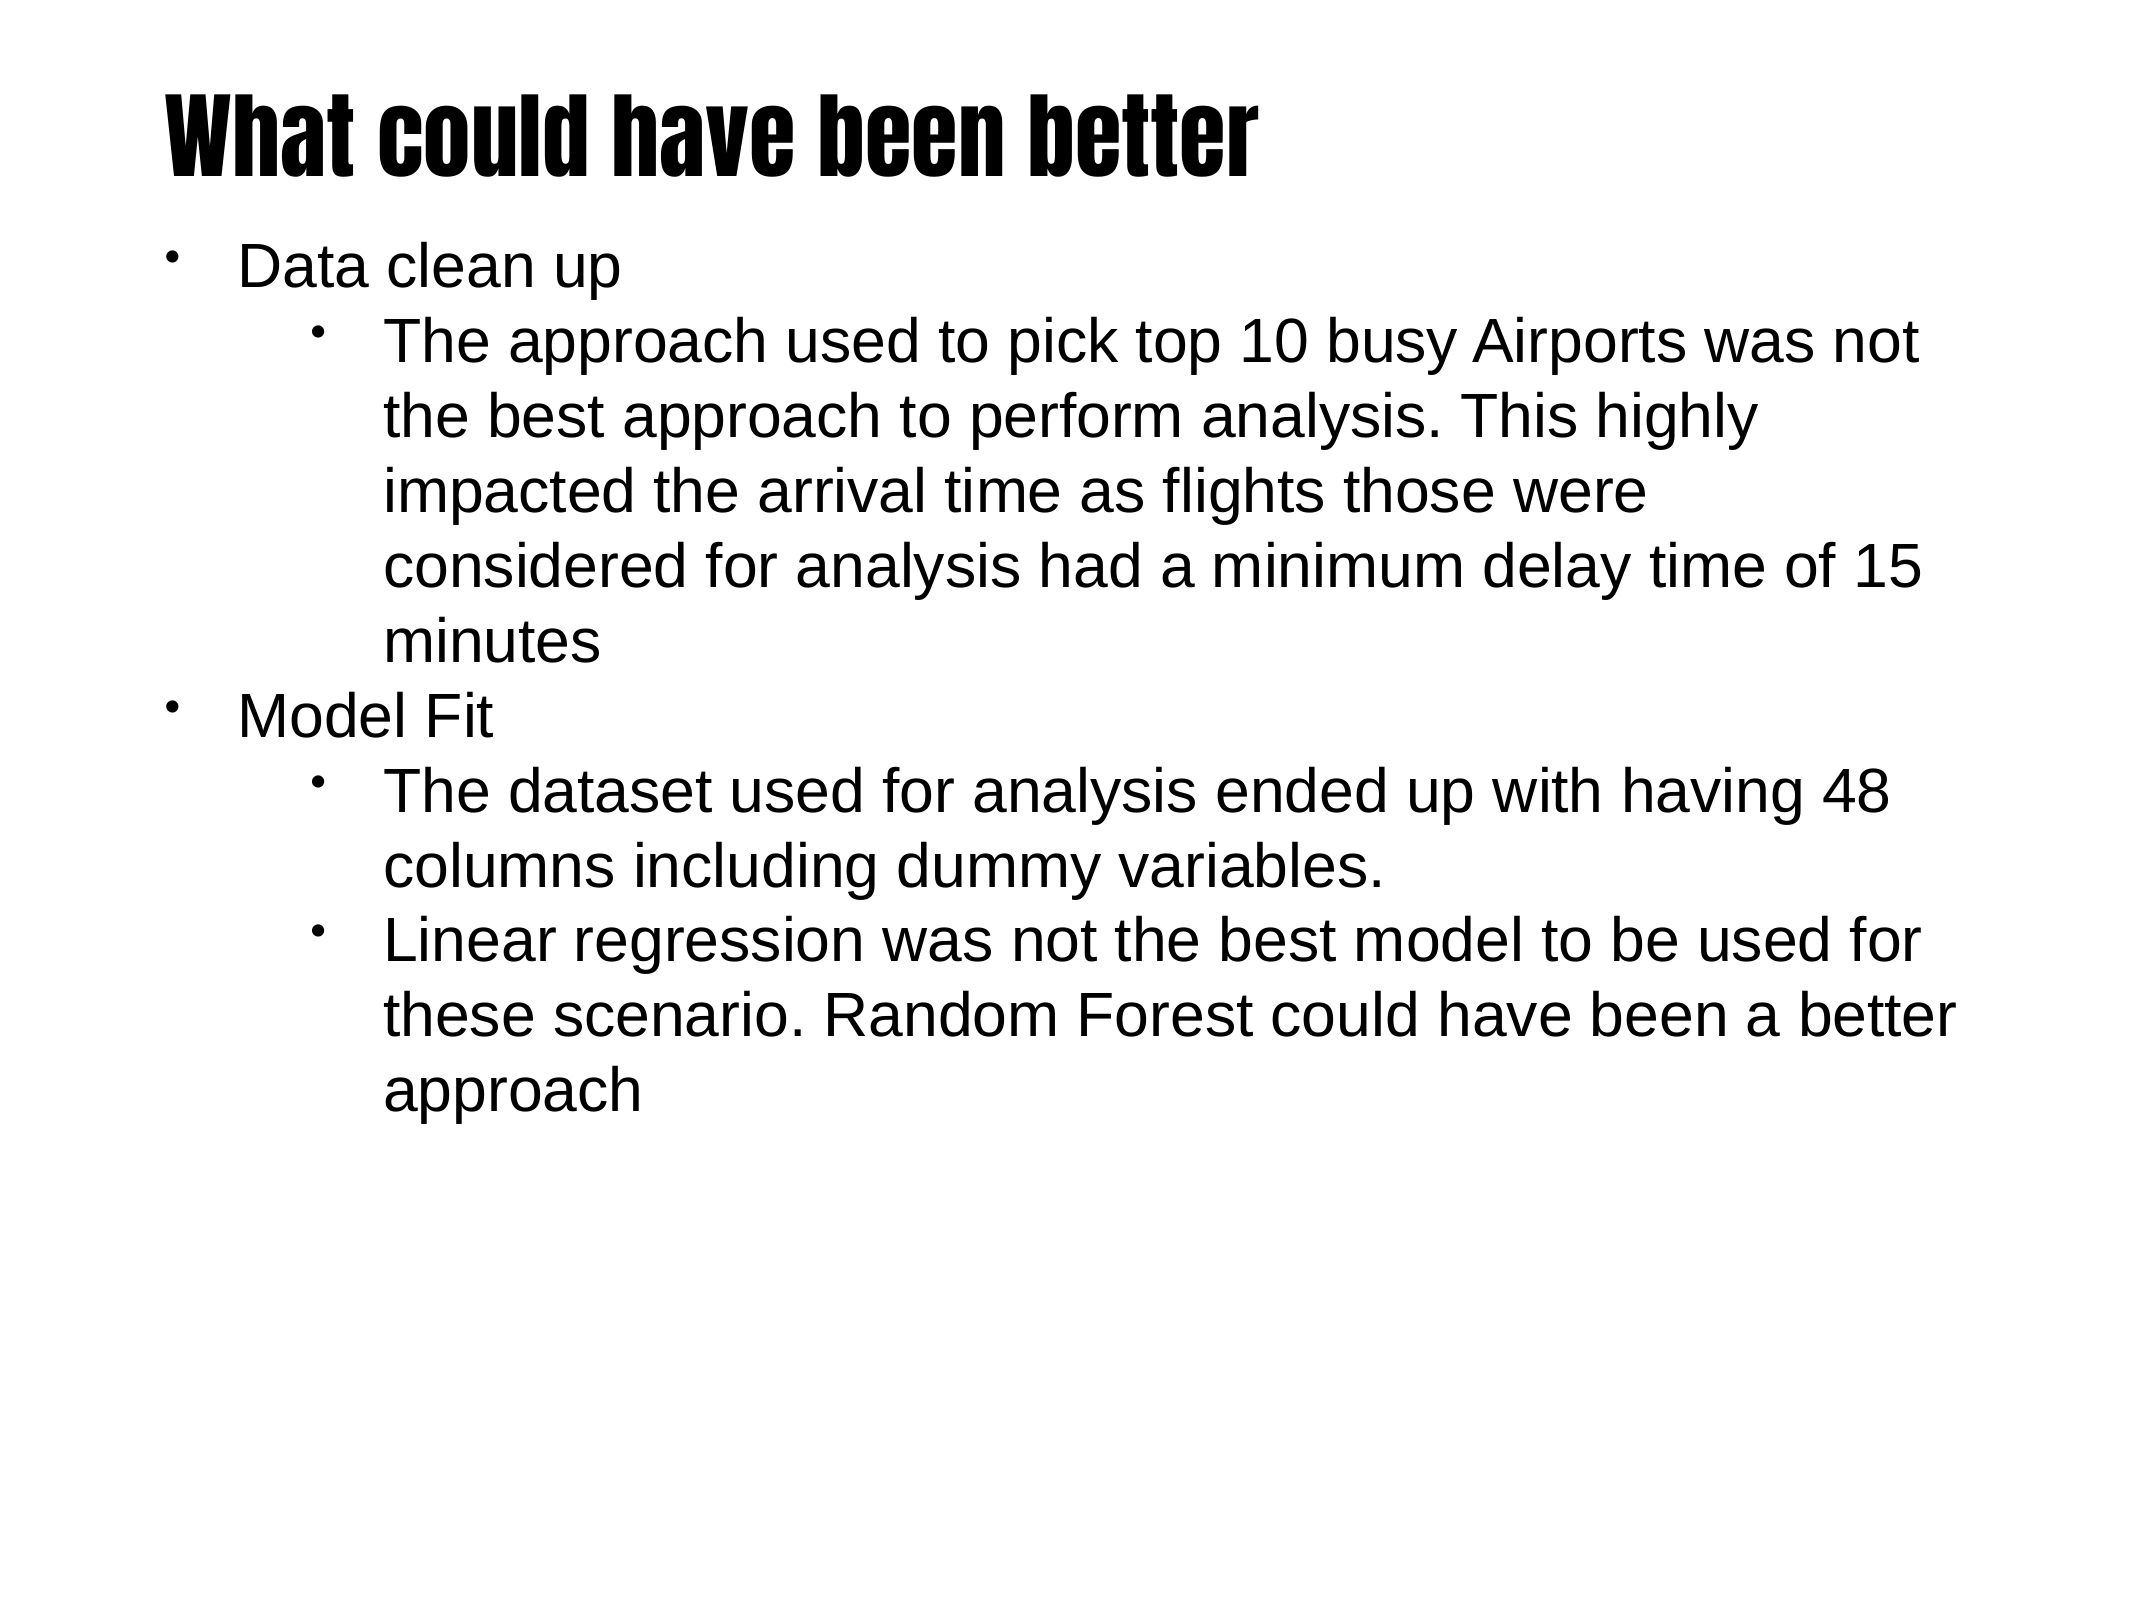

# What could have been better
Data clean up
The approach used to pick top 10 busy Airports was not the best approach to perform analysis. This highly impacted the arrival time as flights those were considered for analysis had a minimum delay time of 15 minutes
Model Fit
The dataset used for analysis ended up with having 48 columns including dummy variables.
Linear regression was not the best model to be used for these scenario. Random Forest could have been a better approach